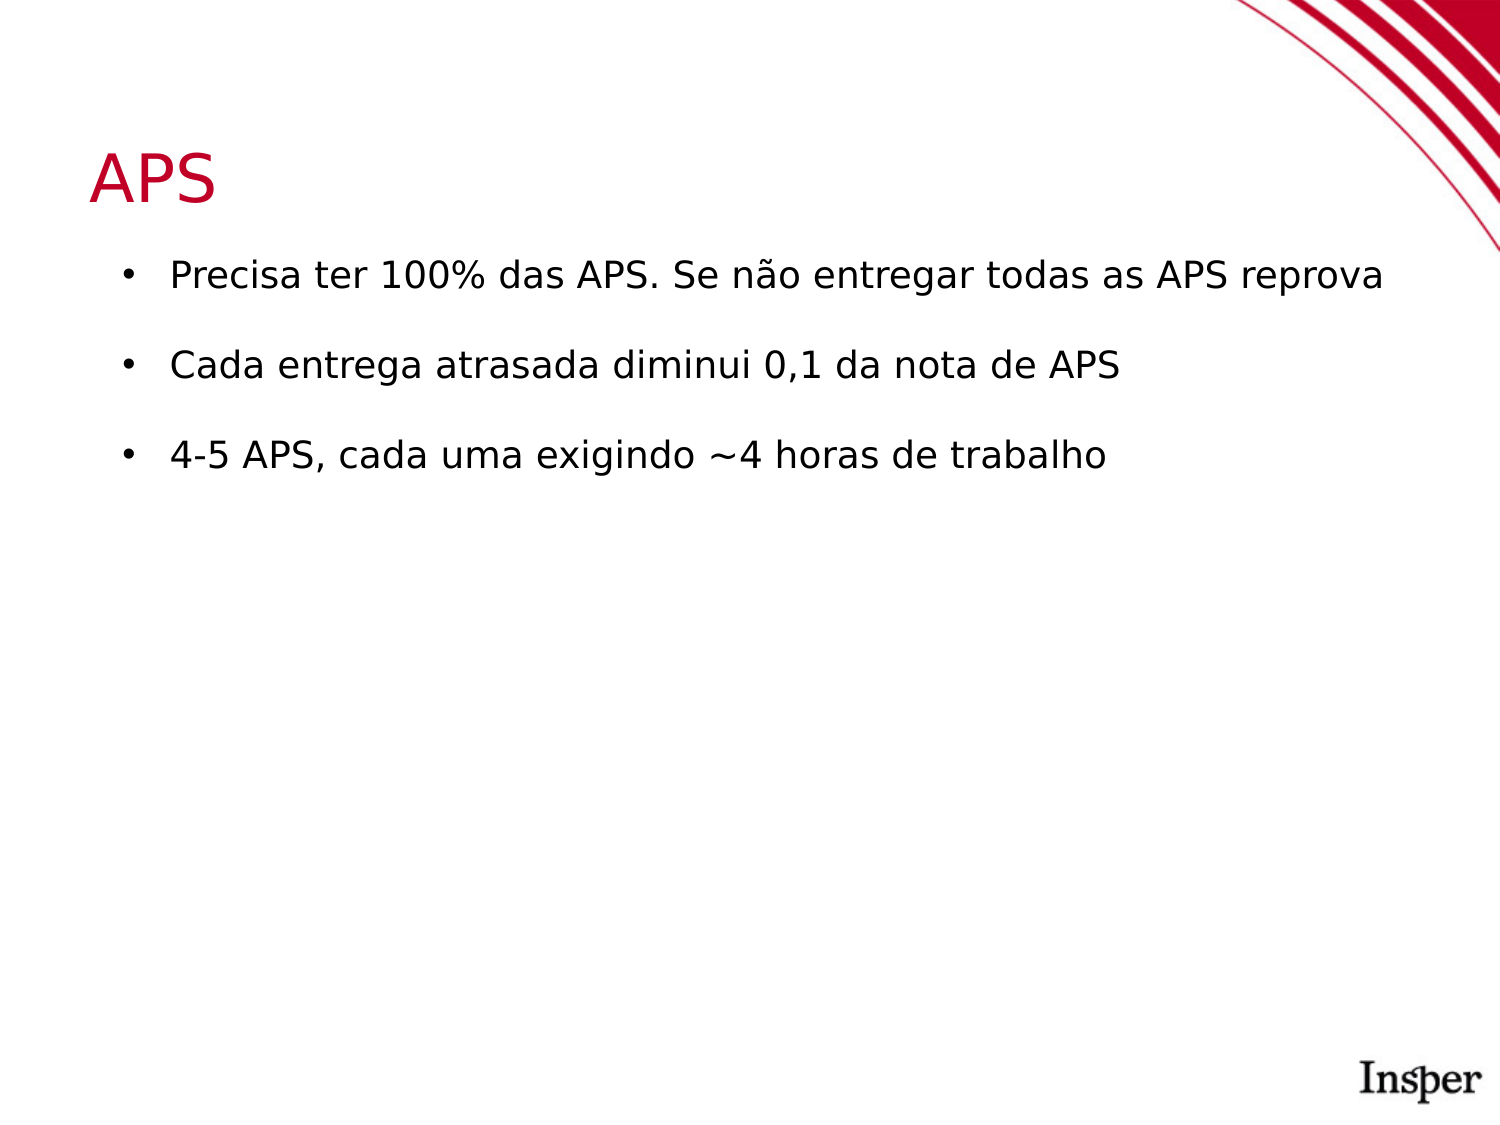

# APS
Precisa ter 100% das APS. Se não entregar todas as APS reprova

Cada entrega atrasada diminui 0,1 da nota de APS

4-5 APS, cada uma exigindo ~4 horas de trabalho